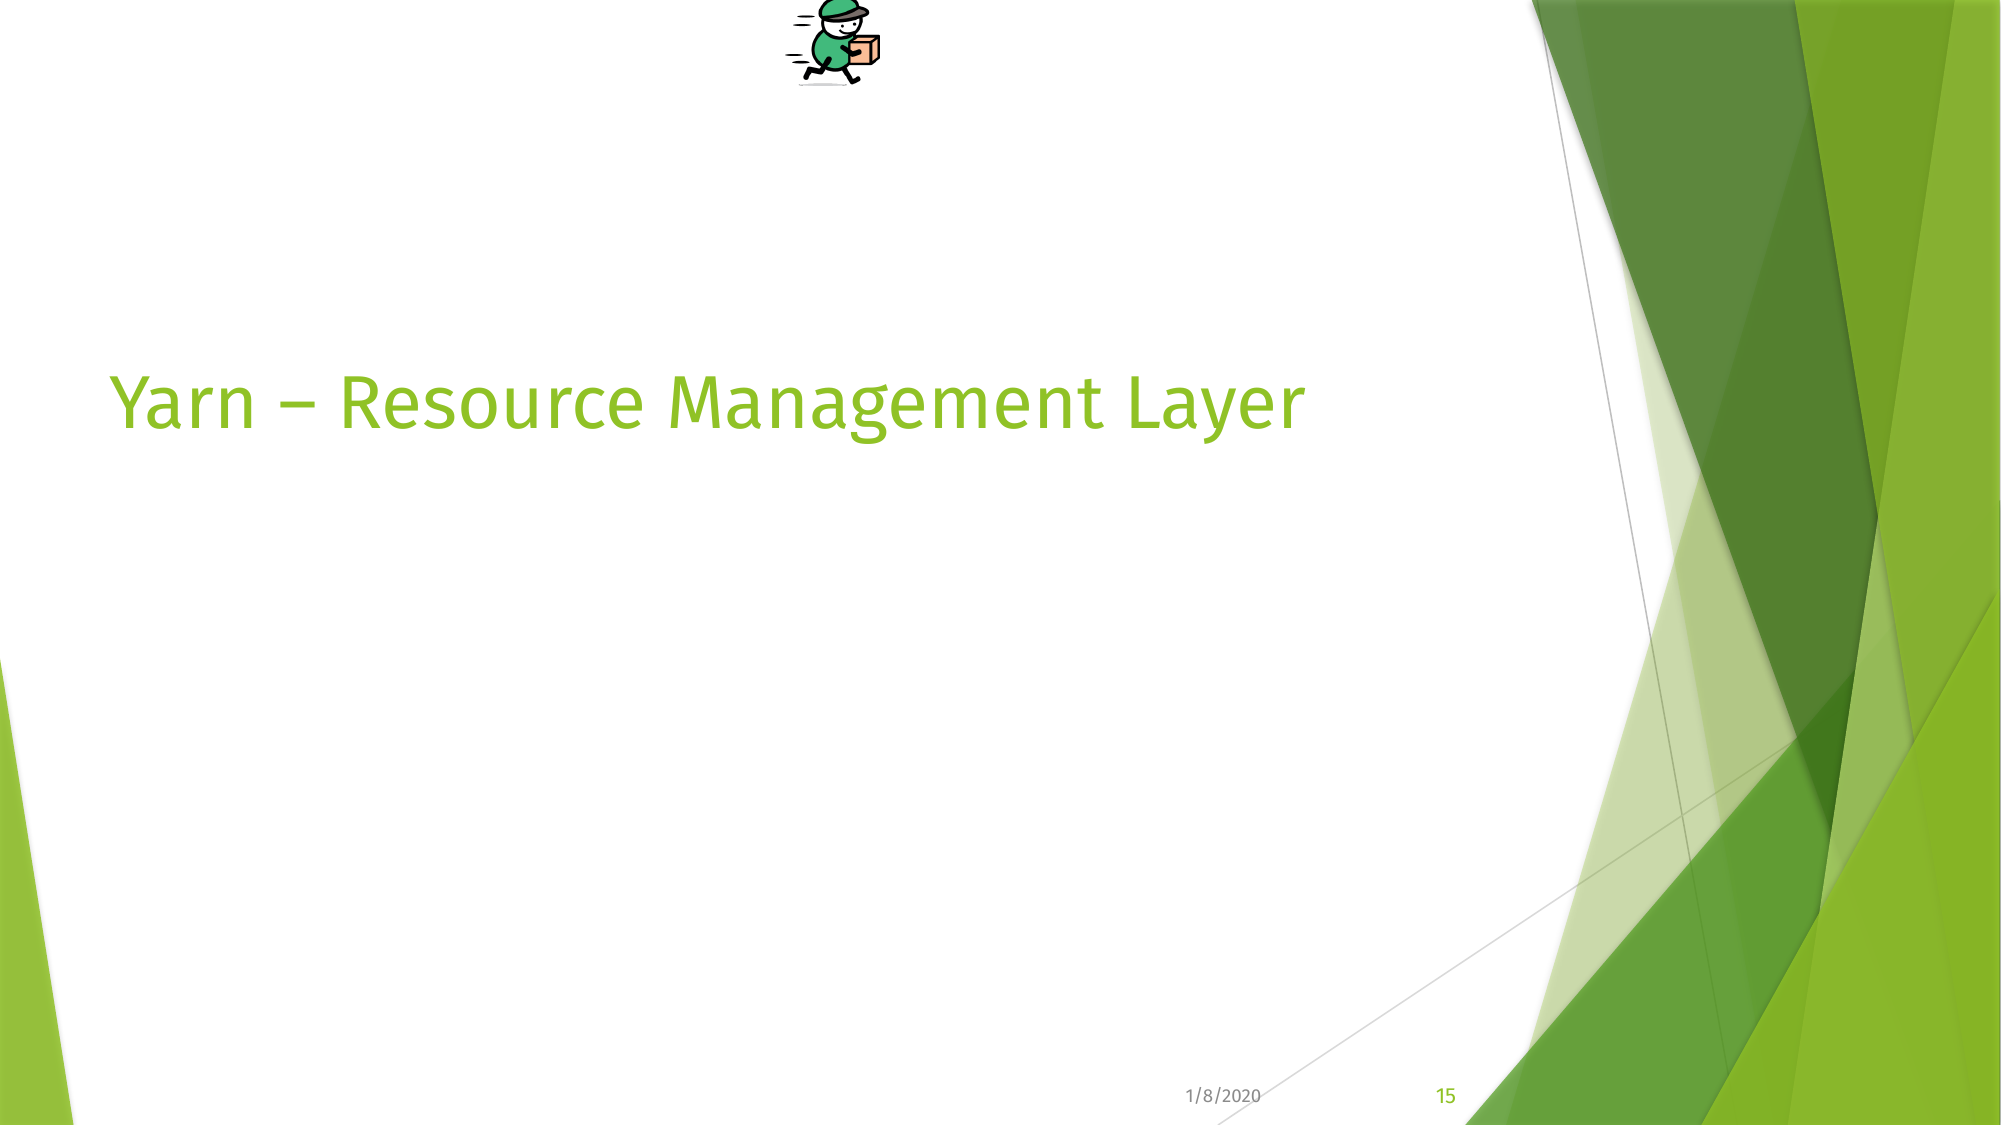

# Yarn – Resource Management Layer
1/8/2020
15